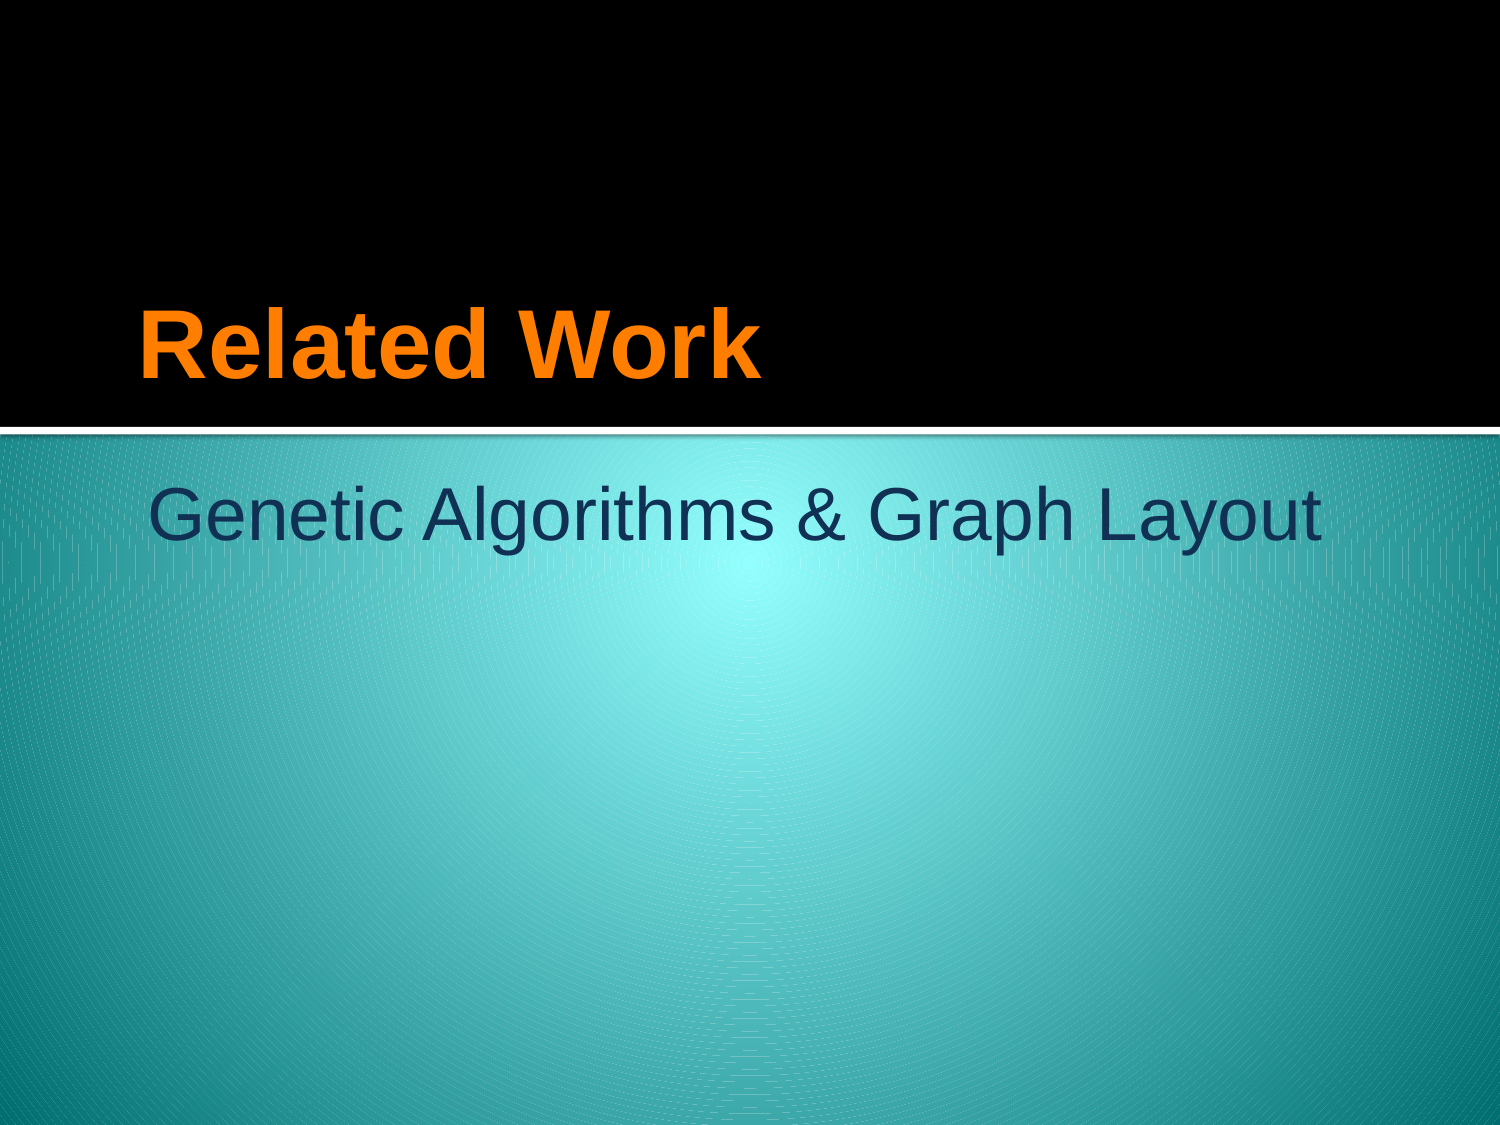

# Related Work
Genetic Algorithms & Graph Layout